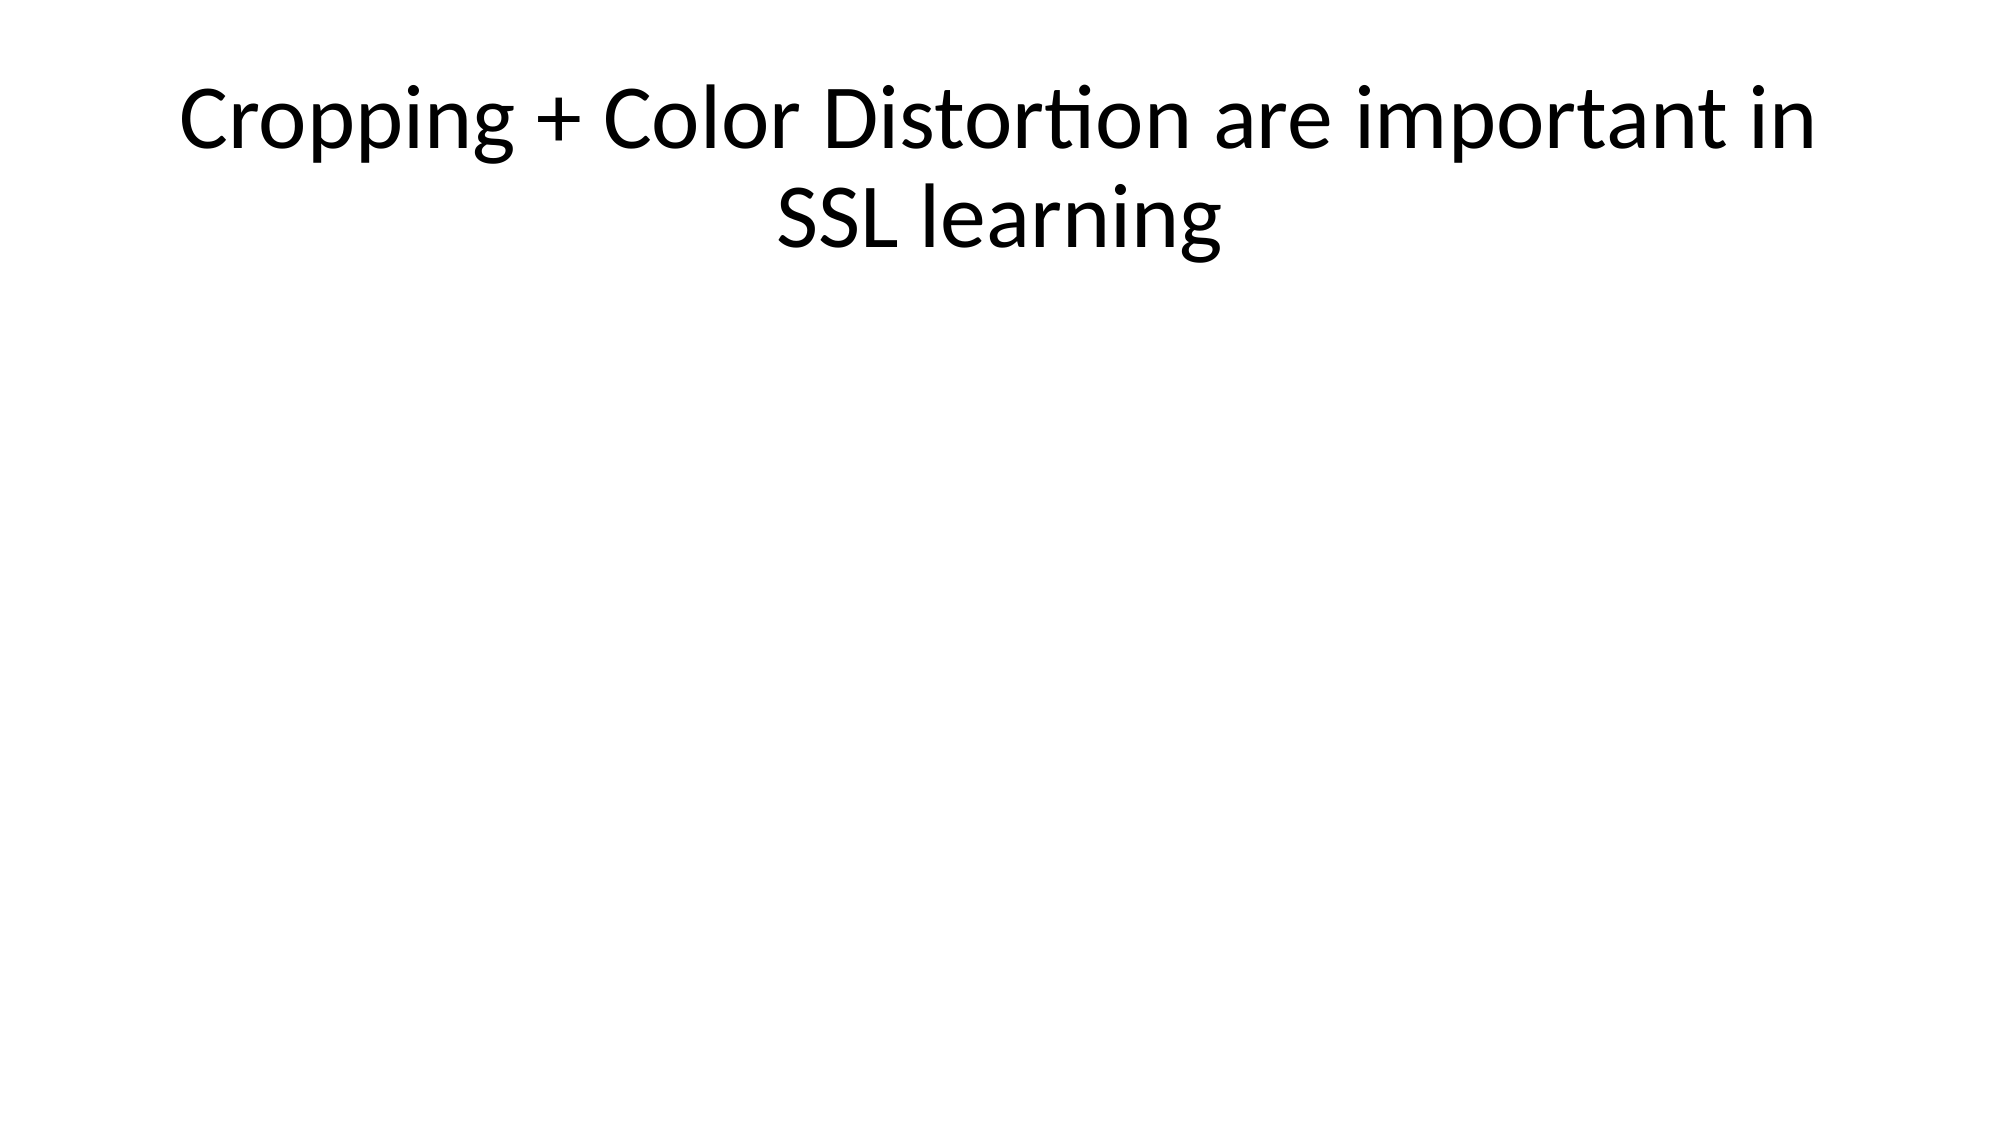

# Cropping + Color Distortion are important in SSL learning